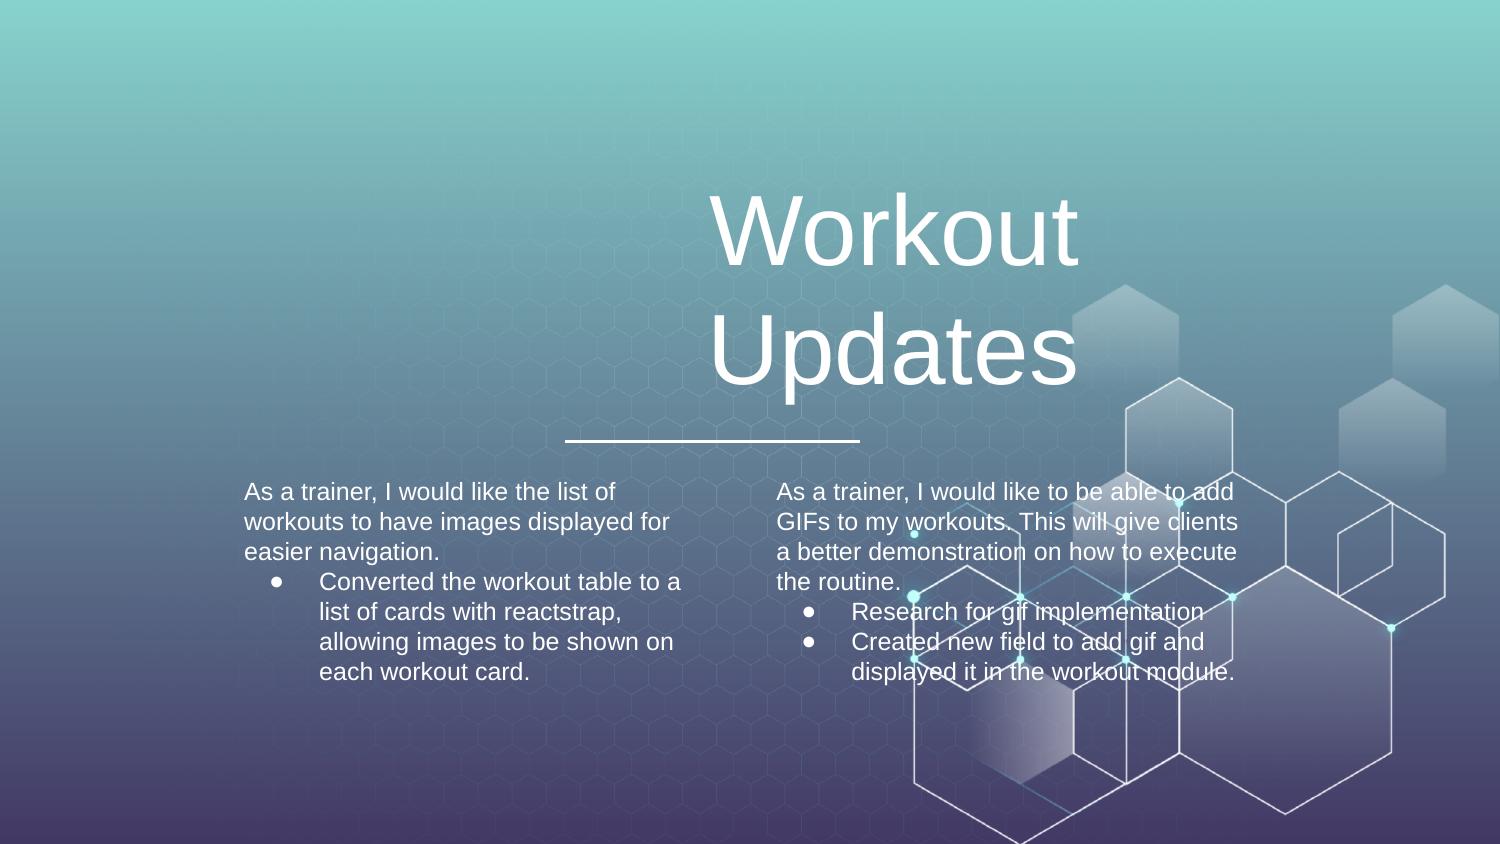

# Workout Updates
As a trainer, I would like the list of workouts to have images displayed for easier navigation.
Converted the workout table to a list of cards with reactstrap, allowing images to be shown on each workout card.
As a trainer, I would like to be able to add GIFs to my workouts. This will give clients a better demonstration on how to execute the routine.
Research for gif implementation
Created new field to add gif and displayed it in the workout module.